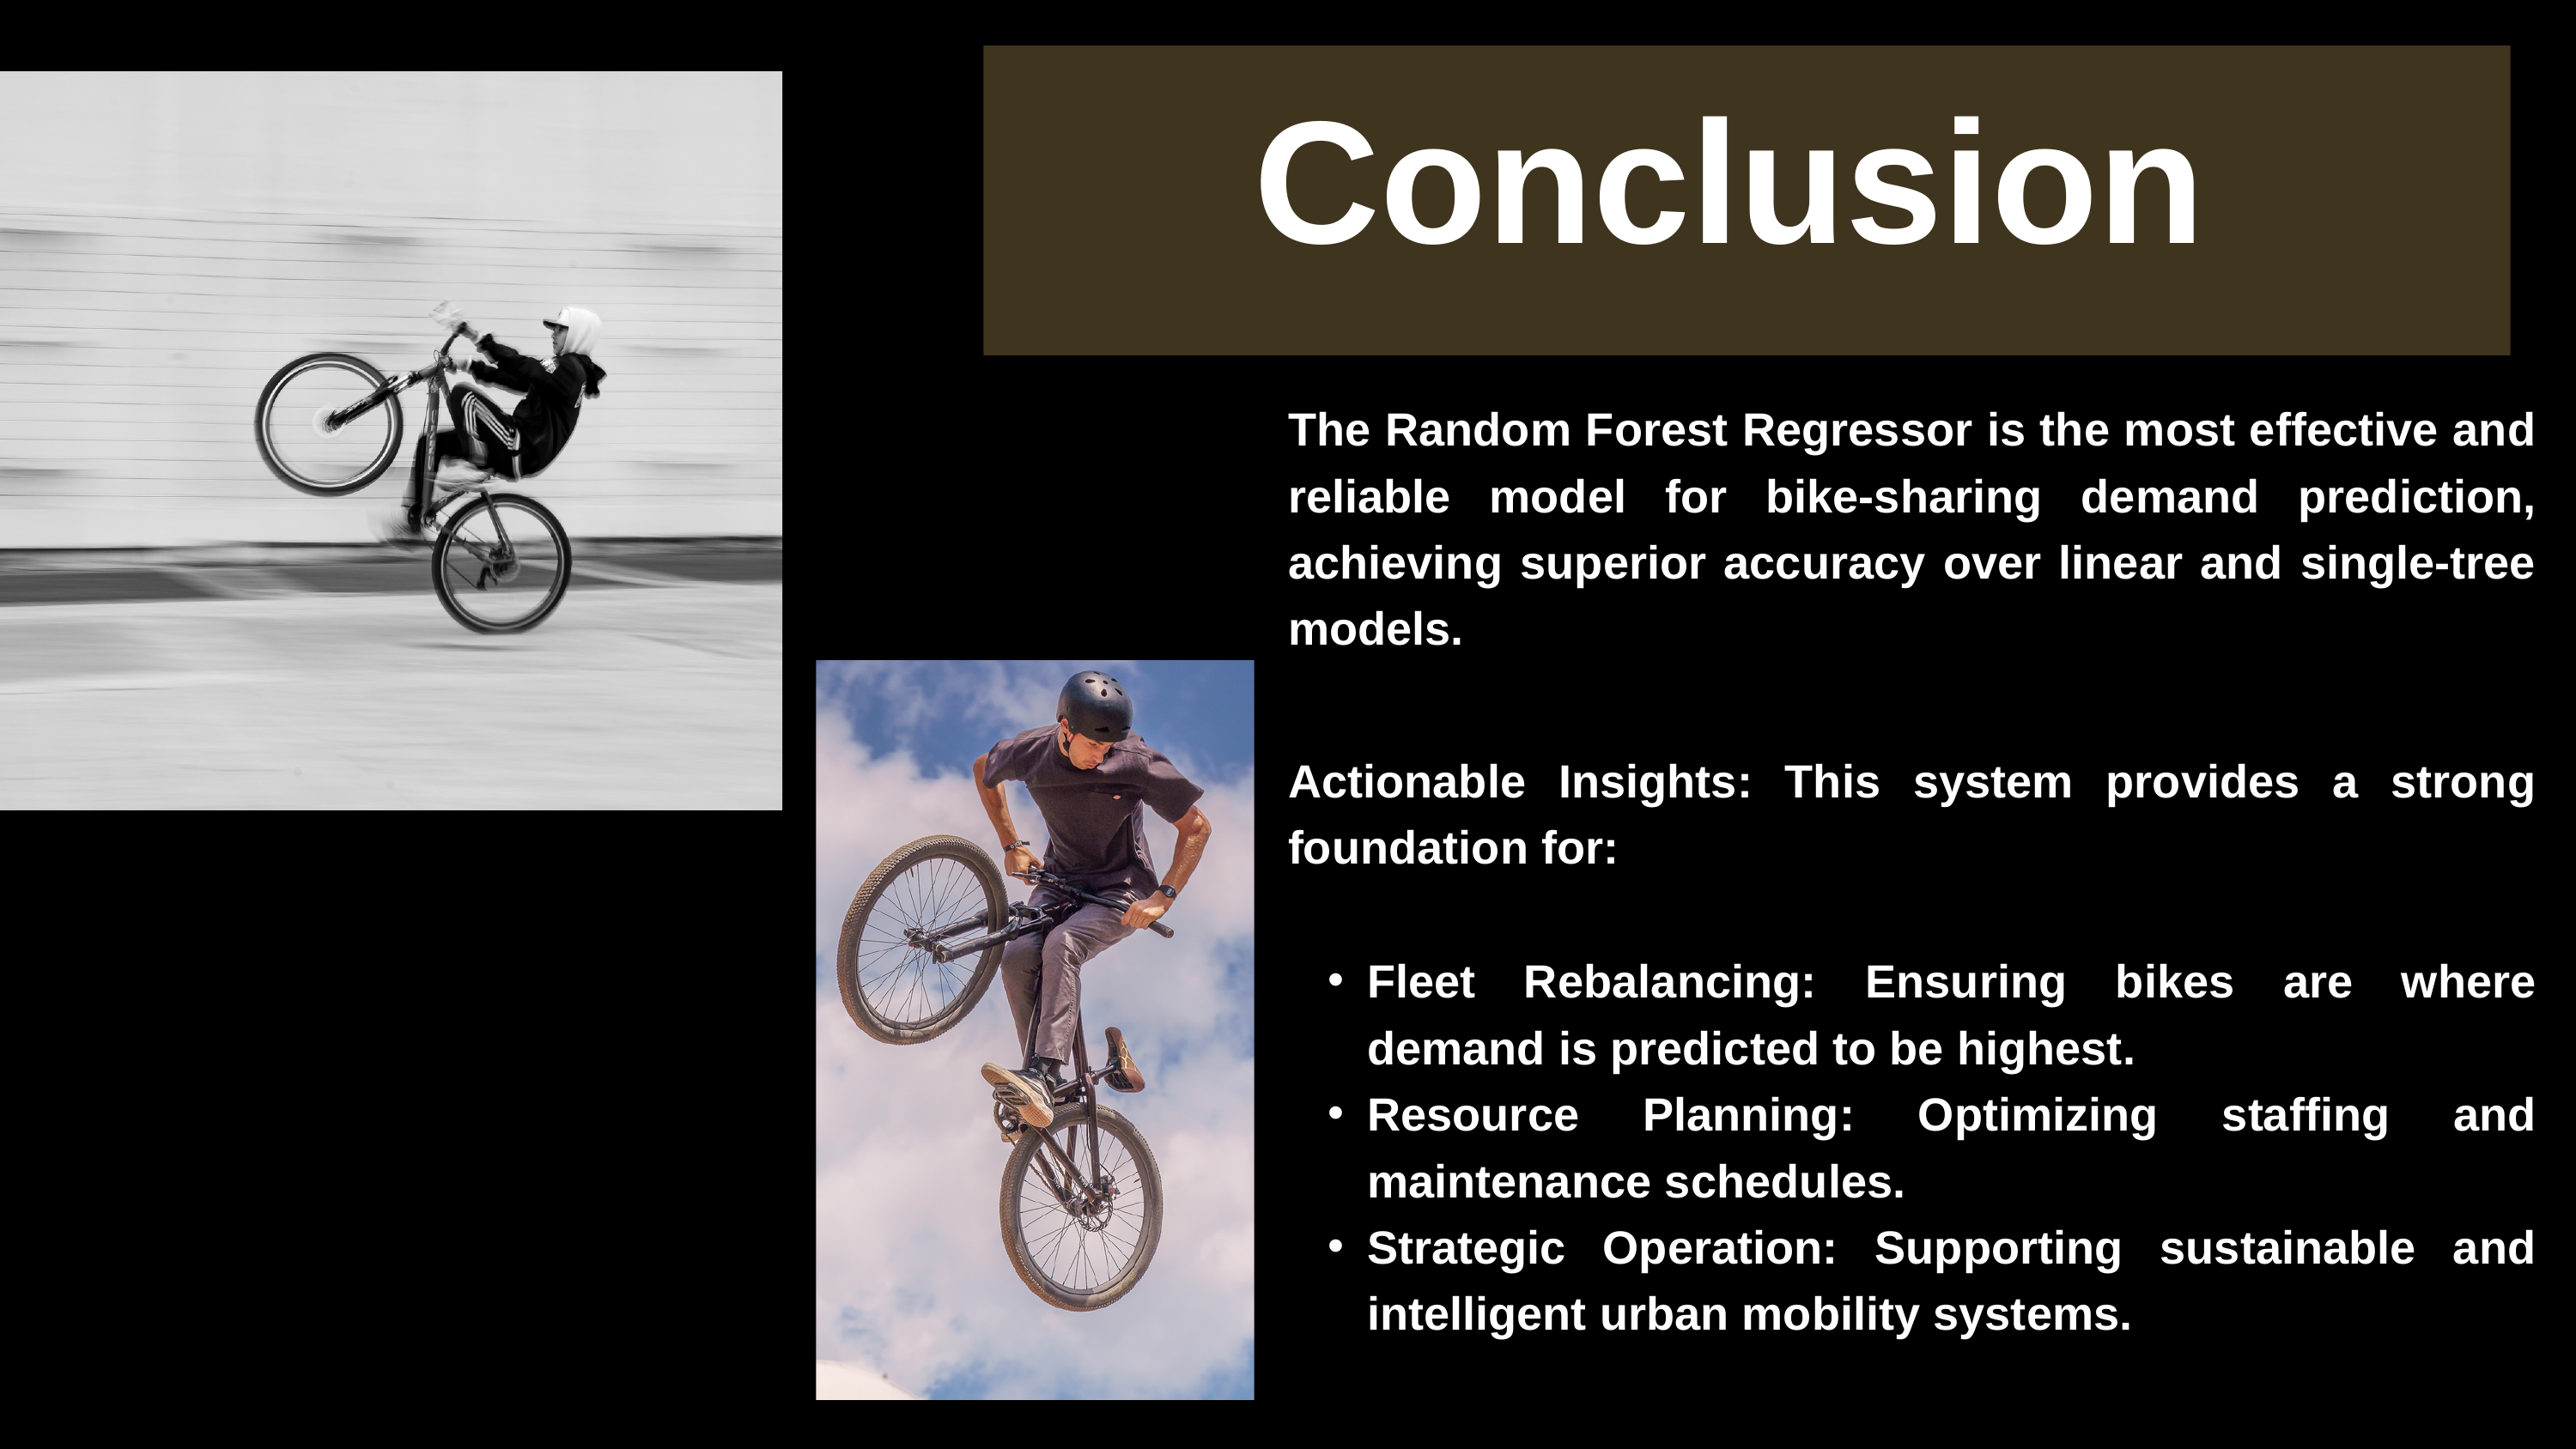

Conclusion
The Random Forest Regressor is the most effective and reliable model for bike-sharing demand prediction, achieving superior accuracy over linear and single-tree models.

Actionable Insights: This system provides a strong foundation for:
Fleet Rebalancing: Ensuring bikes are where demand is predicted to be highest.
Resource Planning: Optimizing staffing and maintenance schedules.
Strategic Operation: Supporting sustainable and intelligent urban mobility systems.